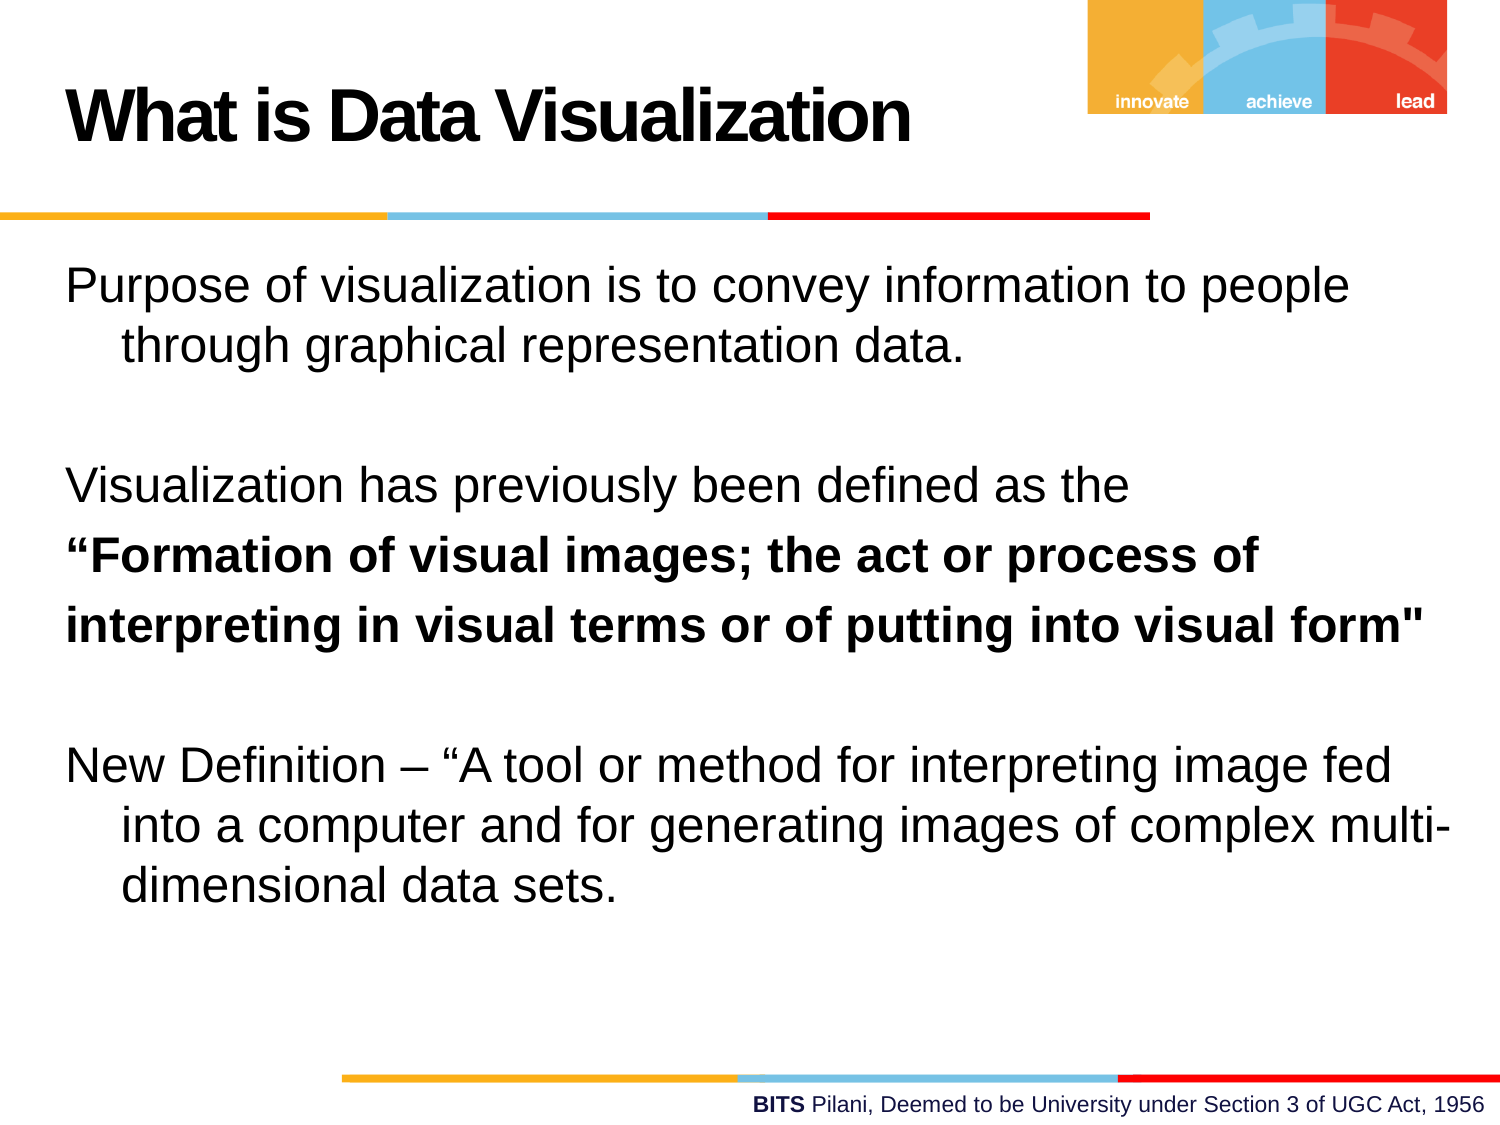

What is Data Visualization
Purpose of visualization is to convey information to people through graphical representation data.

Visualization has previously been defined as the
“Formation of visual images; the act or process of
interpreting in visual terms or of putting into visual form"

New Definition – “A tool or method for interpreting image fed into a computer and for generating images of complex multi-dimensional data sets.